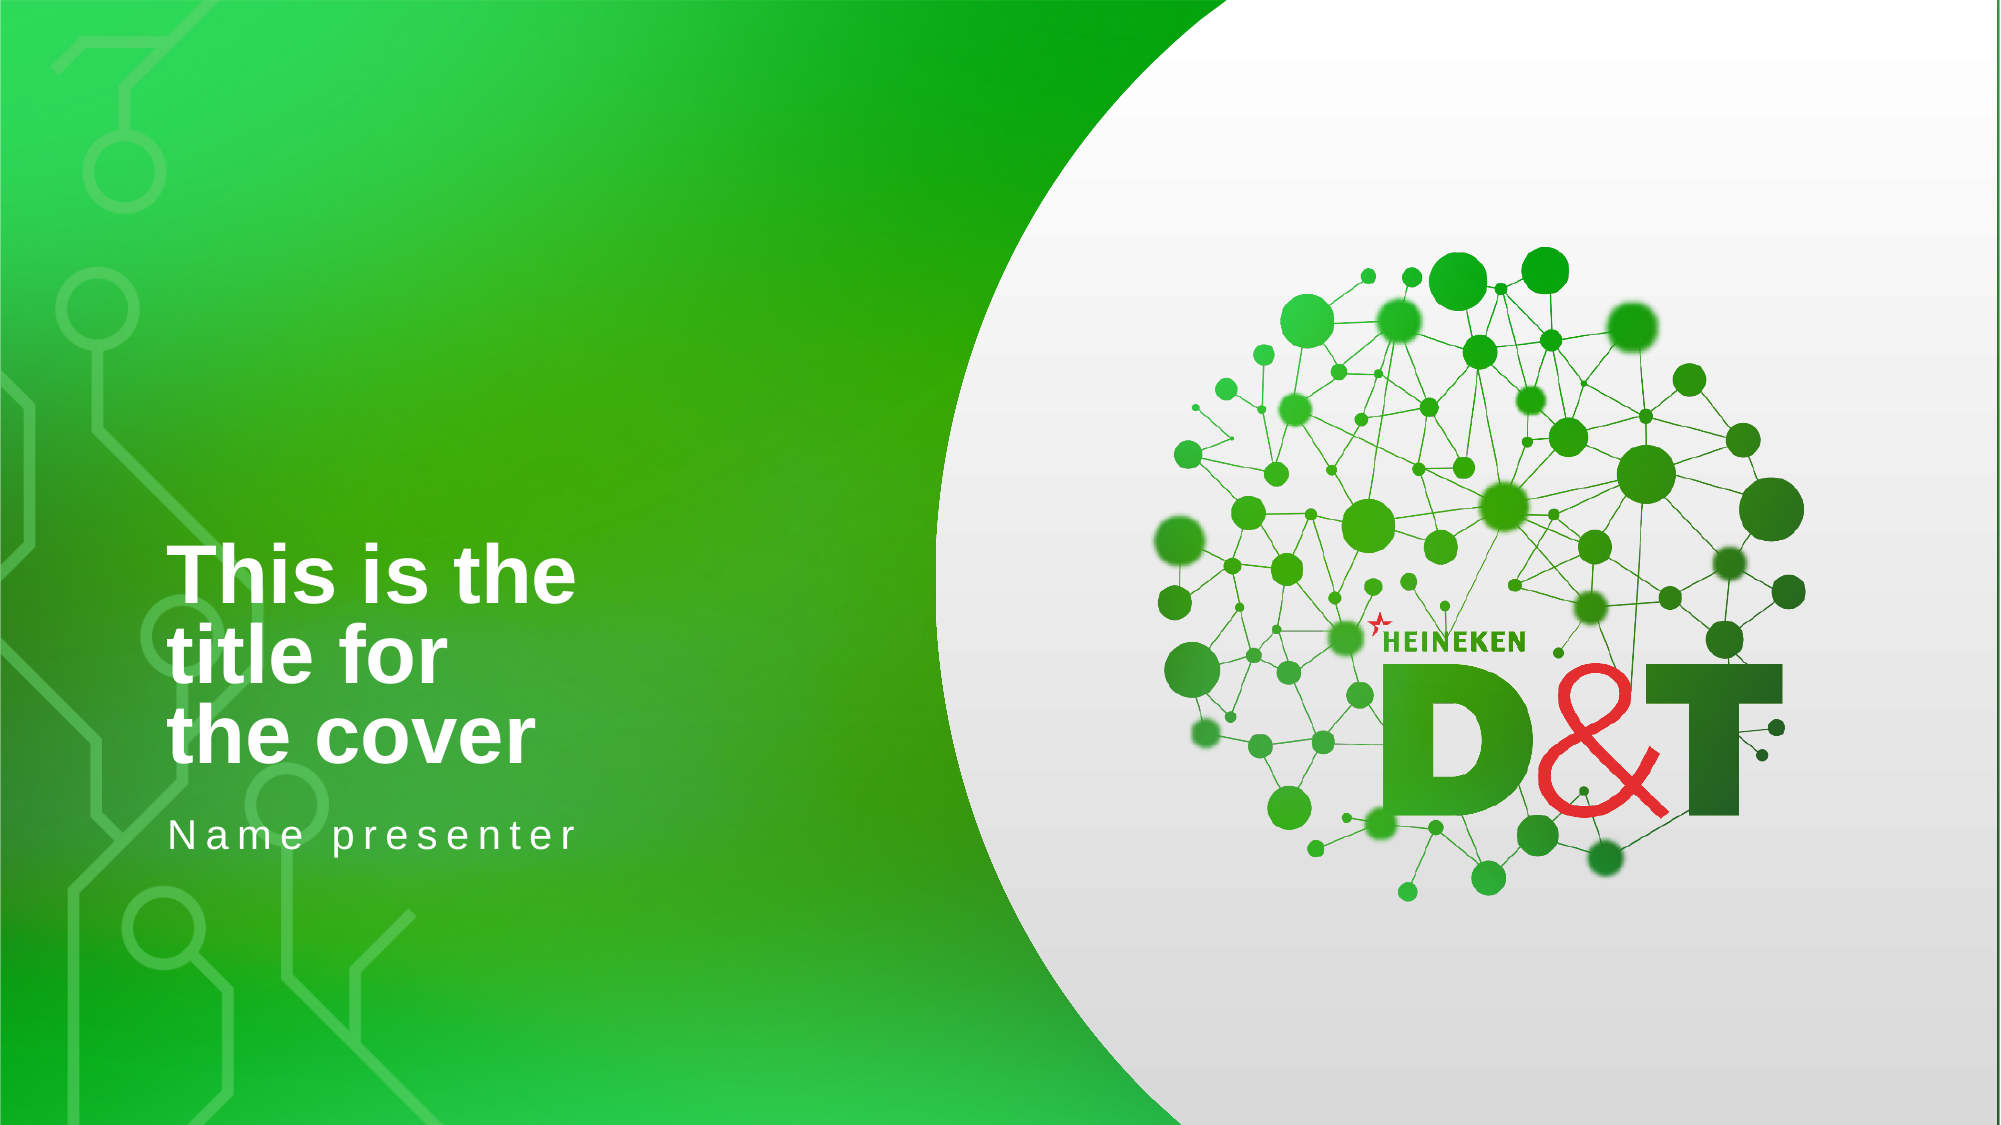

# This is the title for the cover
Name presenter